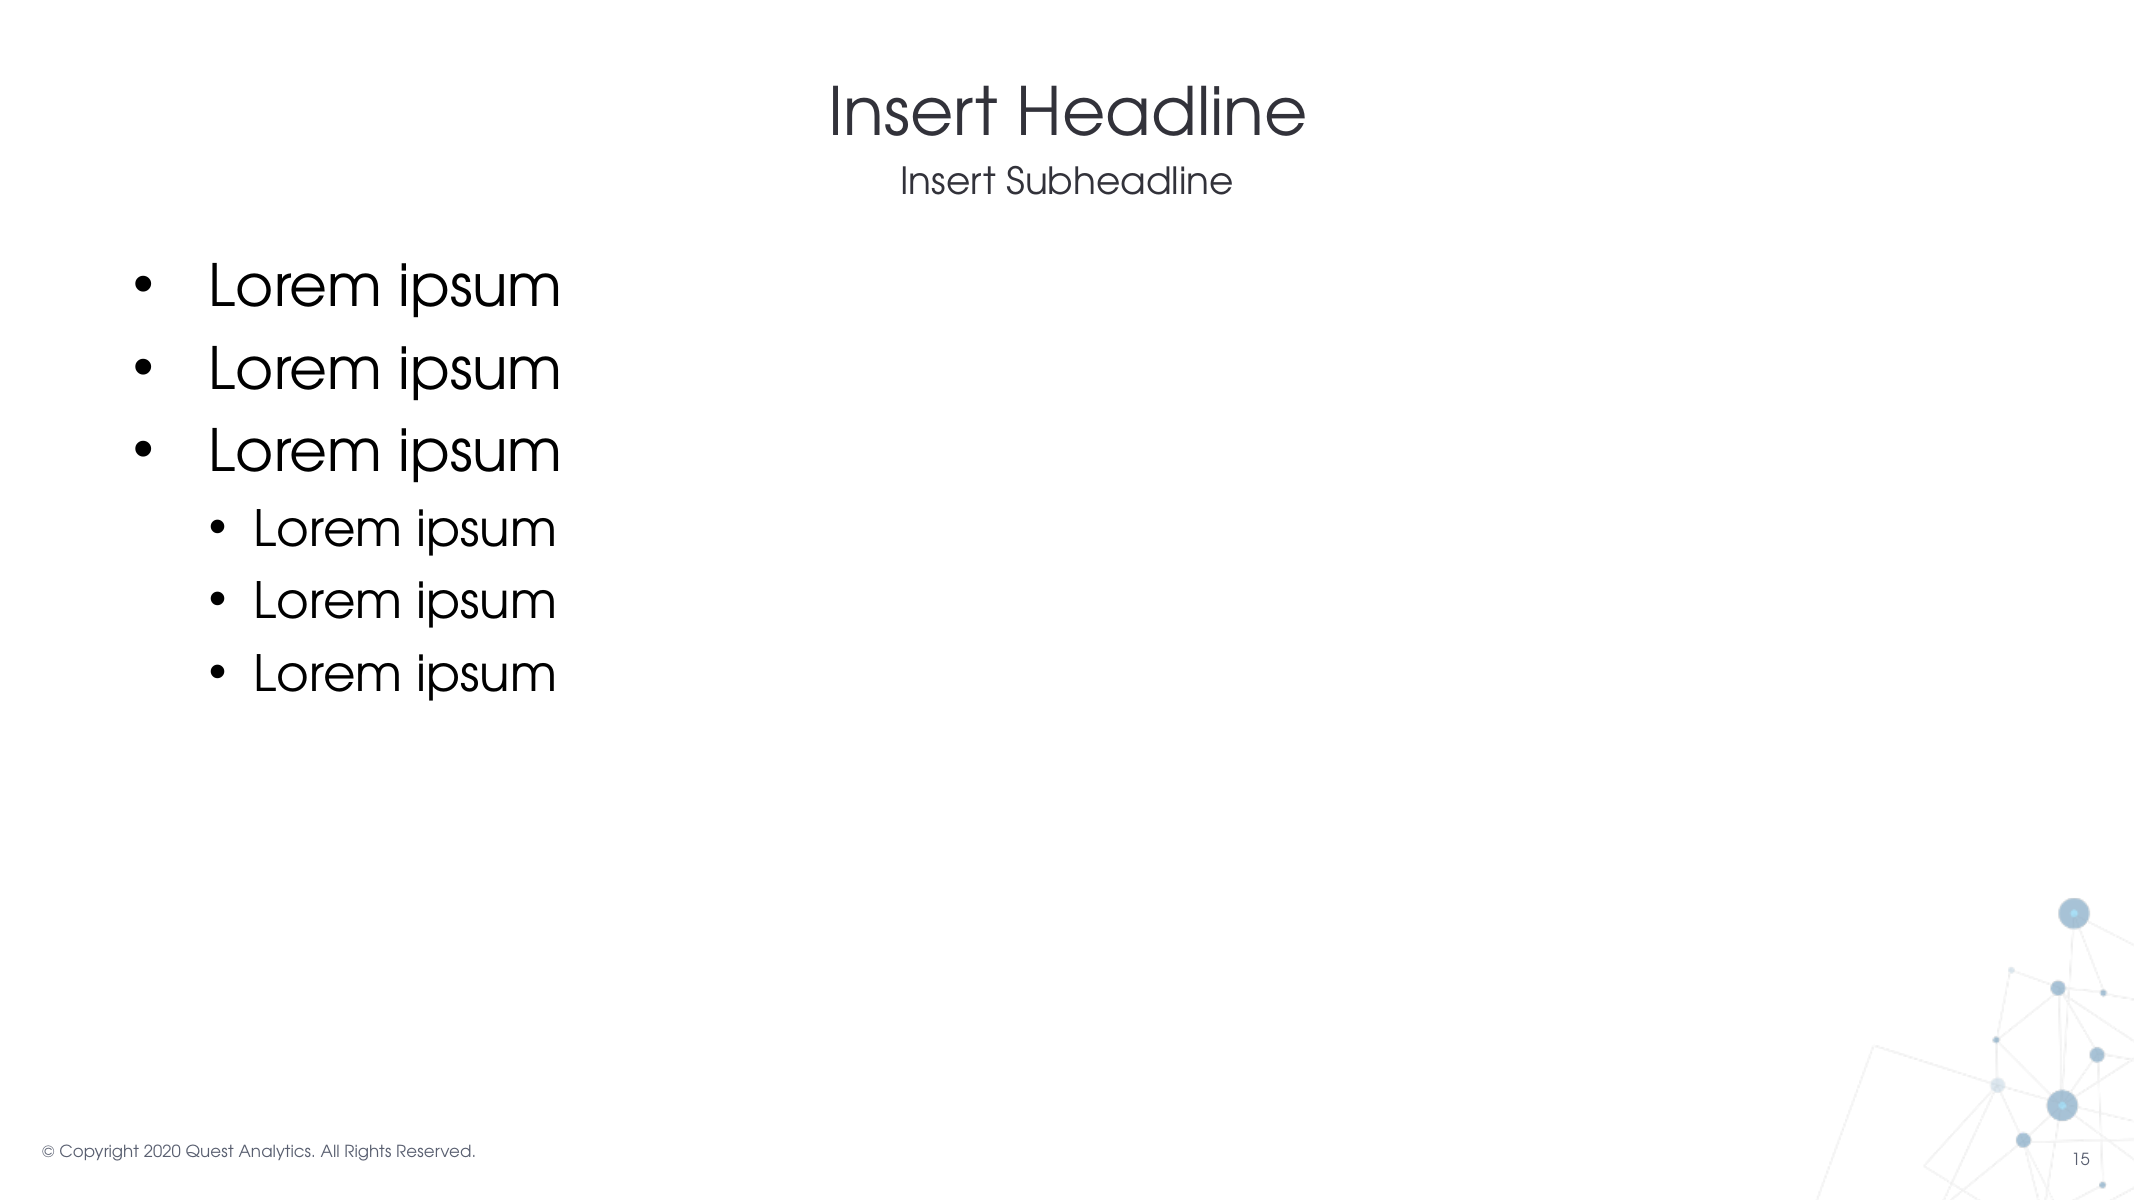

# Insert Headline
Insert Subheadline
Lorem ipsum
Lorem ipsum
Lorem ipsum
Lorem ipsum
Lorem ipsum
Lorem ipsum